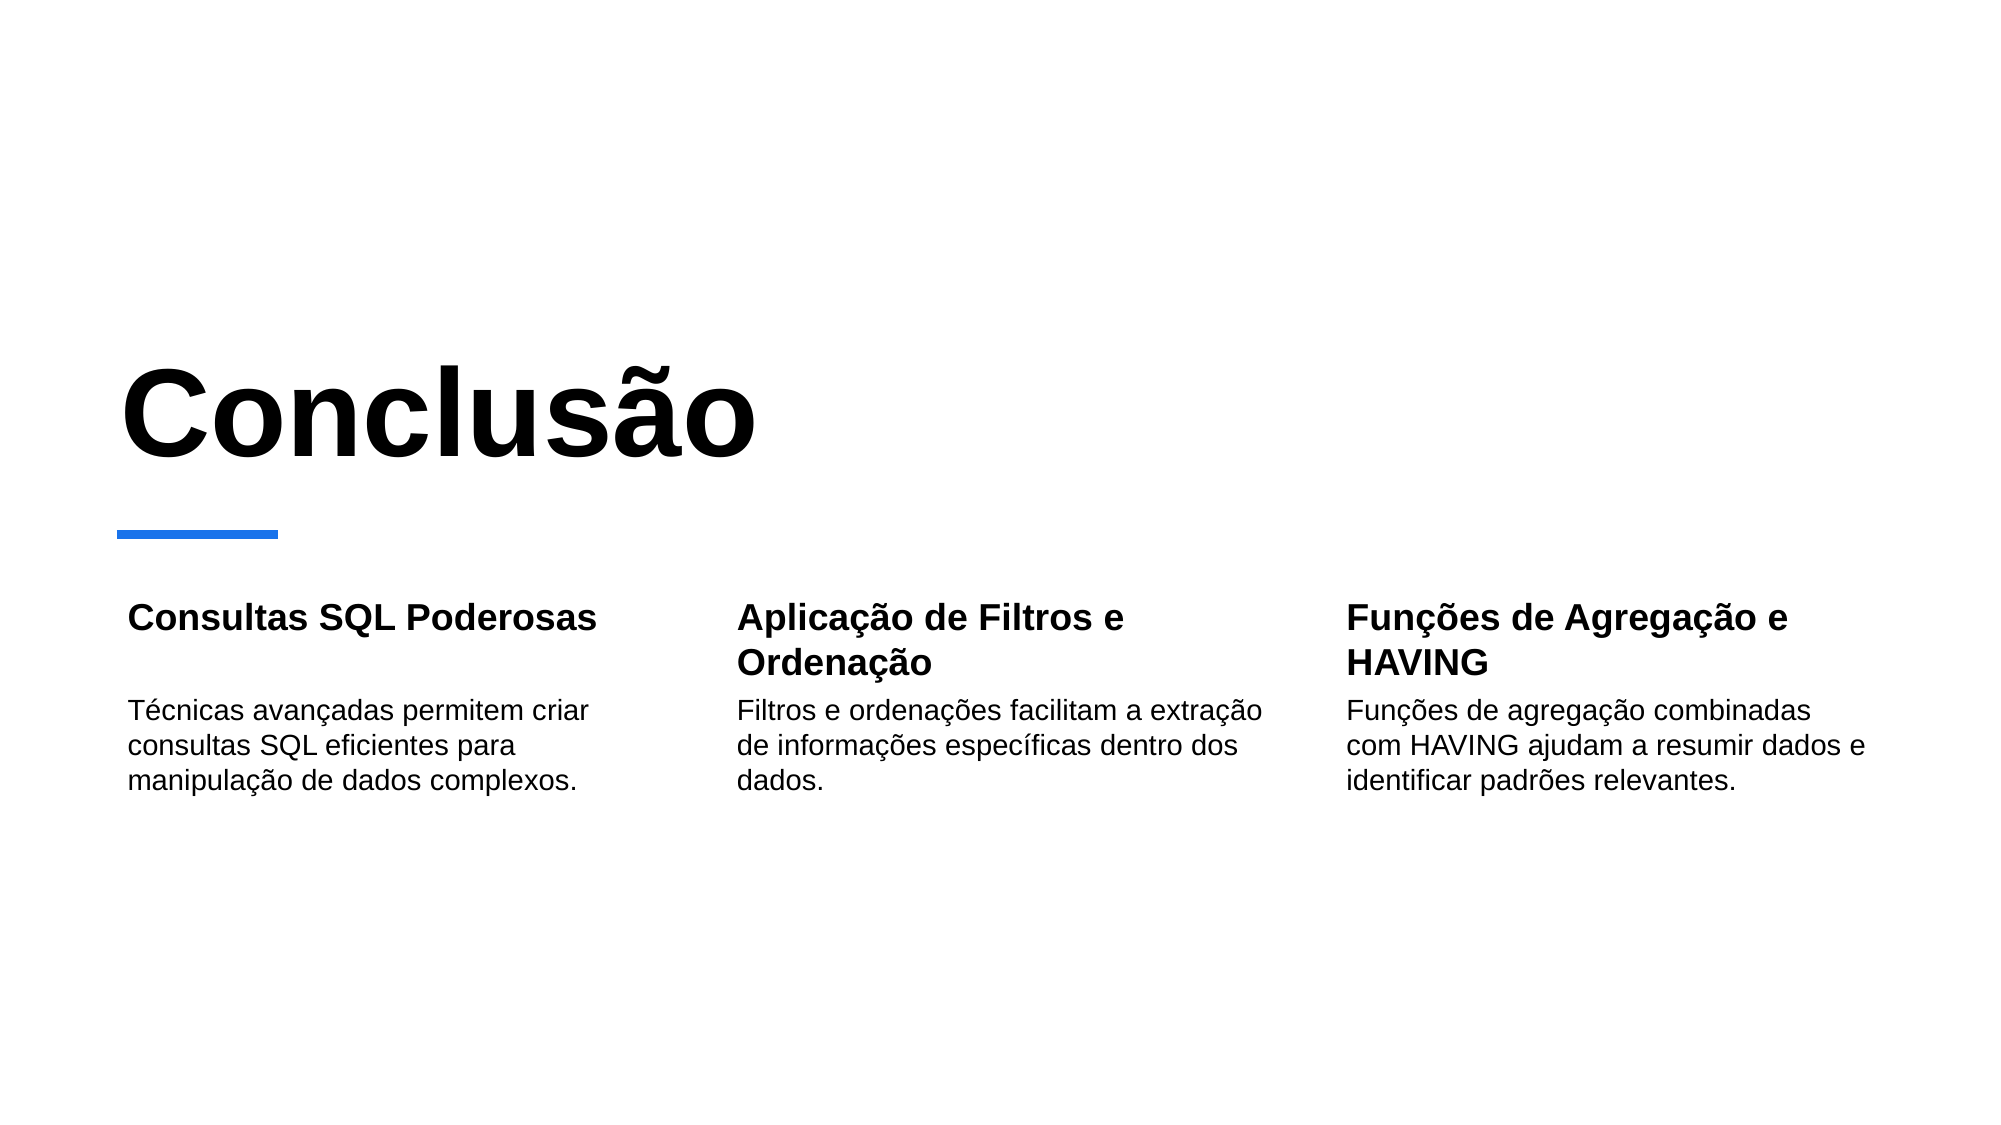

# Conclusão
Consultas SQL Poderosas
Técnicas avançadas permitem criar consultas SQL eficientes para manipulação de dados complexos.
Aplicação de Filtros e Ordenação
Filtros e ordenações facilitam a extração de informações específicas dentro dos dados.
Funções de Agregação e HAVING
Funções de agregação combinadas com HAVING ajudam a resumir dados e identificar padrões relevantes.